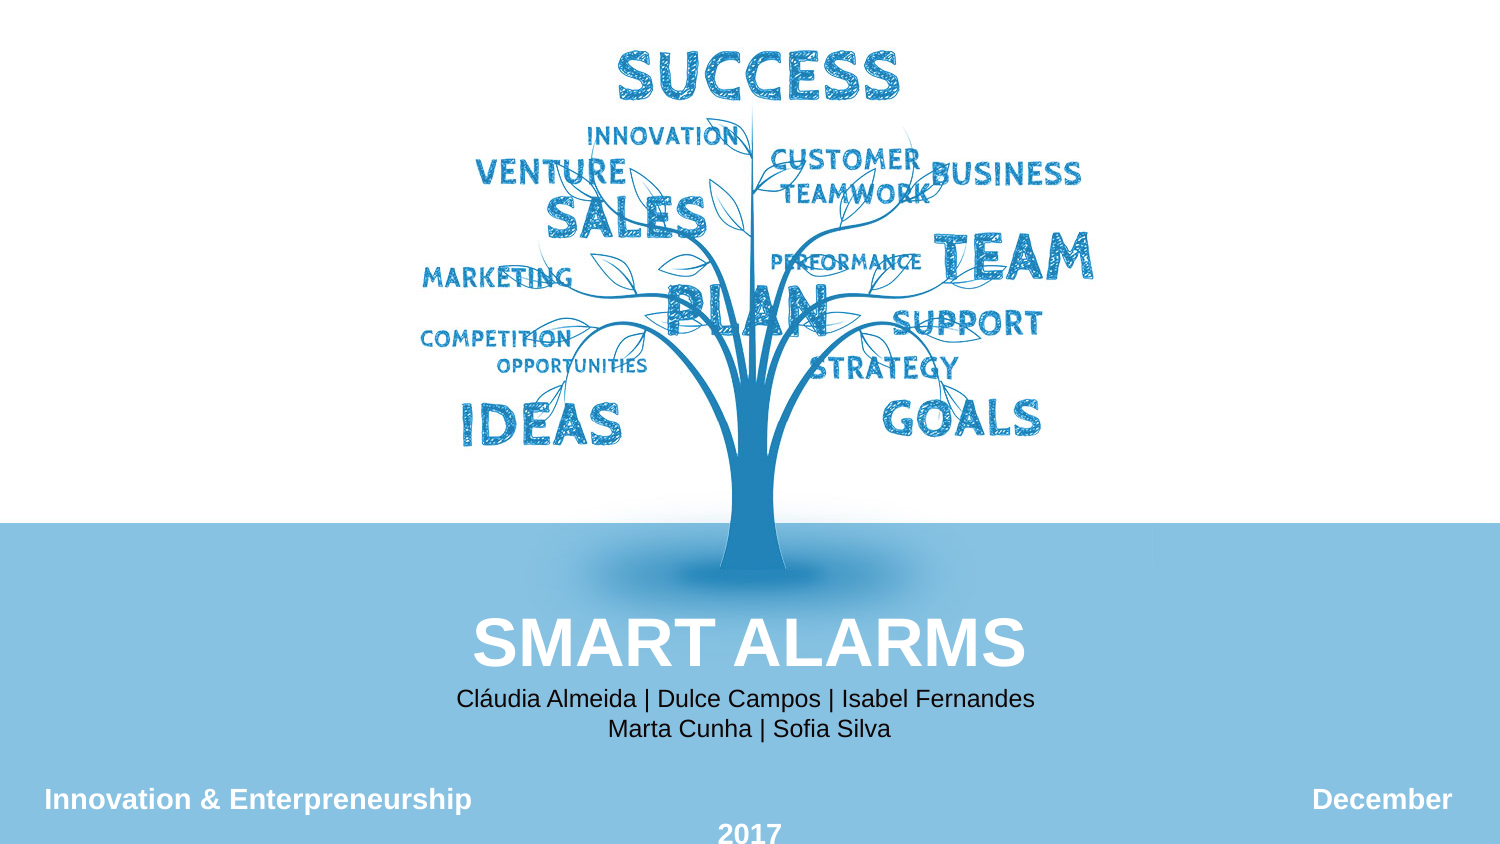

Smart Alarms
Cláudia Almeida | Dulce Campos | Isabel Fernandes
Marta Cunha | Sofia Silva
Innovation & Enterpreneurship                                                                                                      December 2017